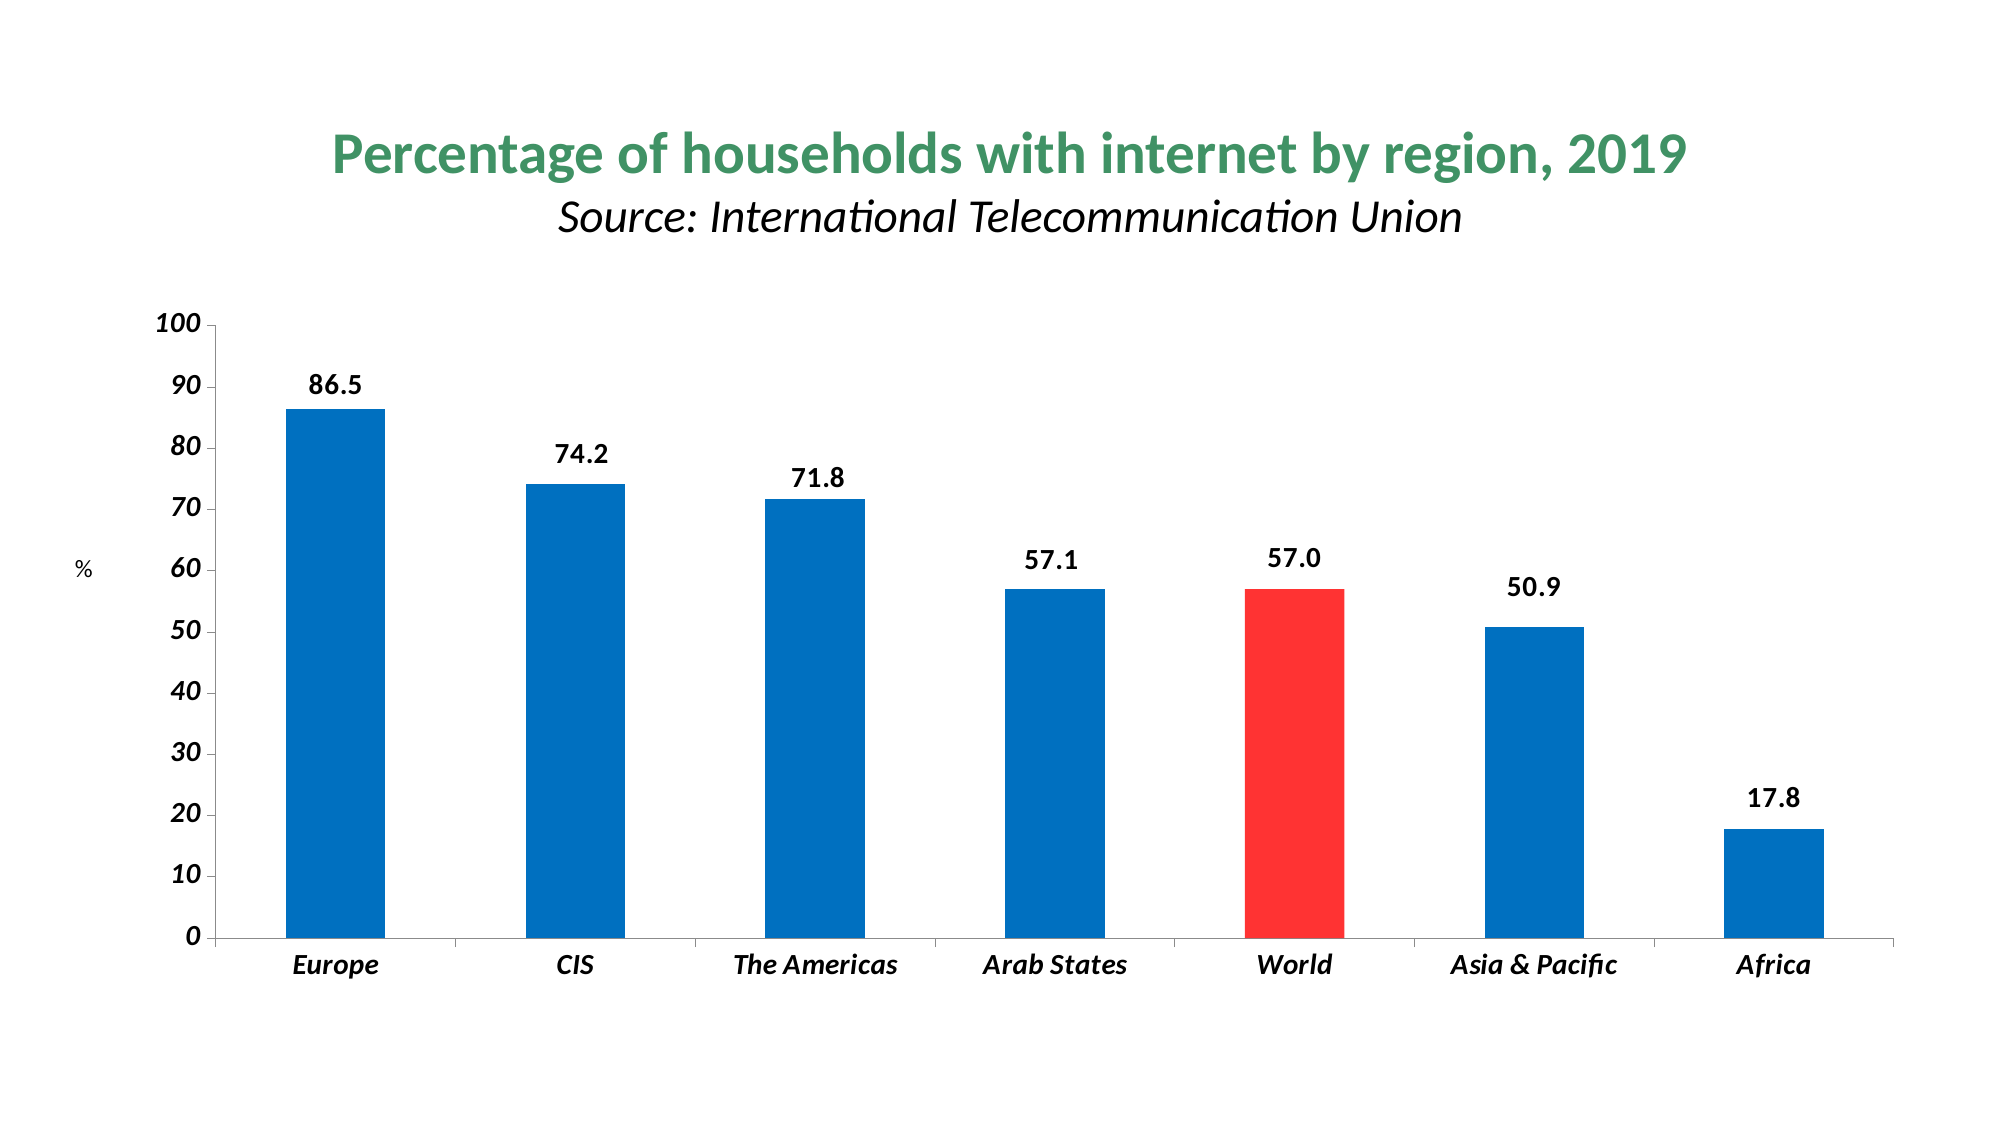

# Percentage of households with internet by region, 2019 Source: International Telecommunication Union

### Chart

| Category |  |
|---|---|
|  Europe  | 86.5 |
|  CIS  | 74.2 |
|  The Americas  | 71.8 |
|  Arab States  | 57.1 |
|  World  | 57.0 |
|  Asia & Pacific  | 50.9 |
|  Africa  | 17.8 |